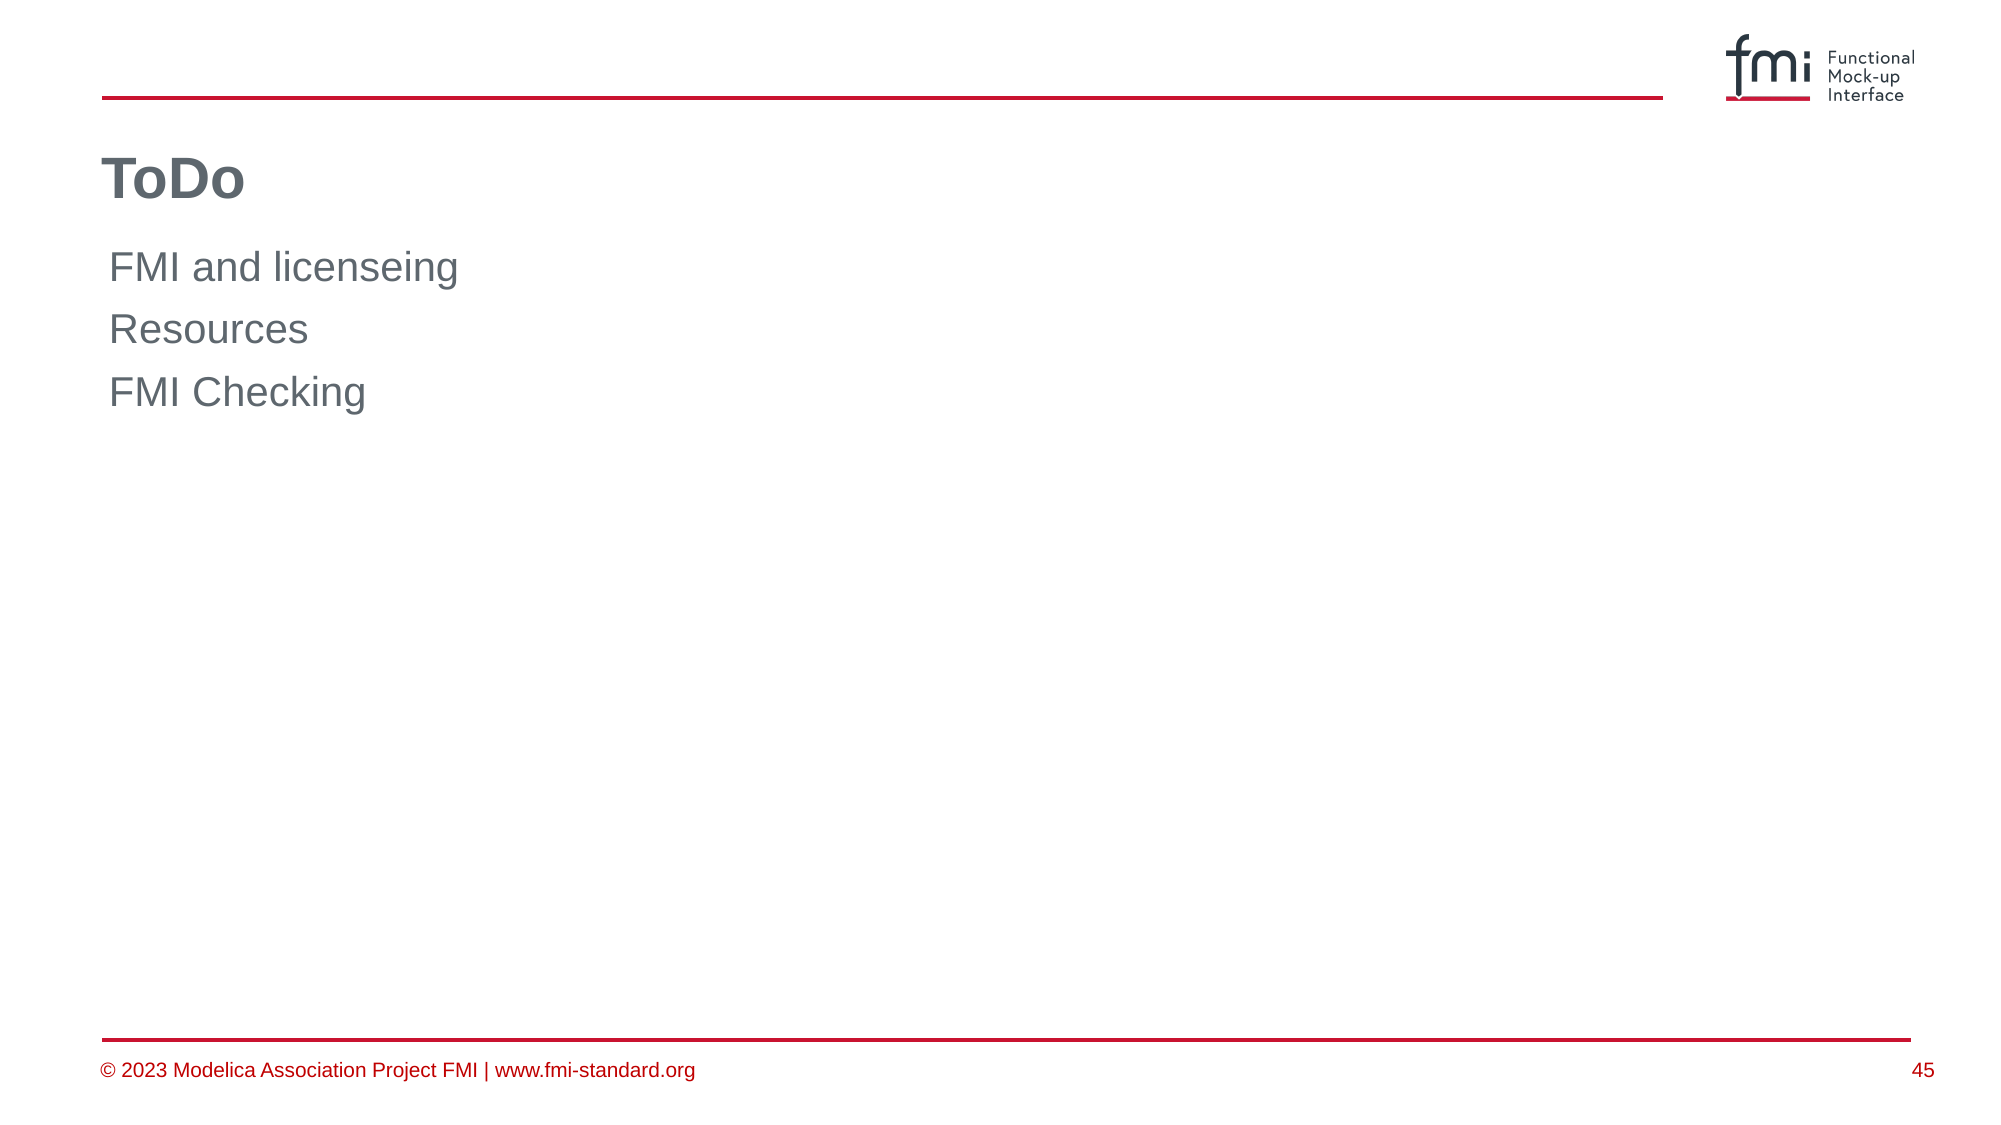

# ToDo
FMI and licenseing
Resources
FMI Checking